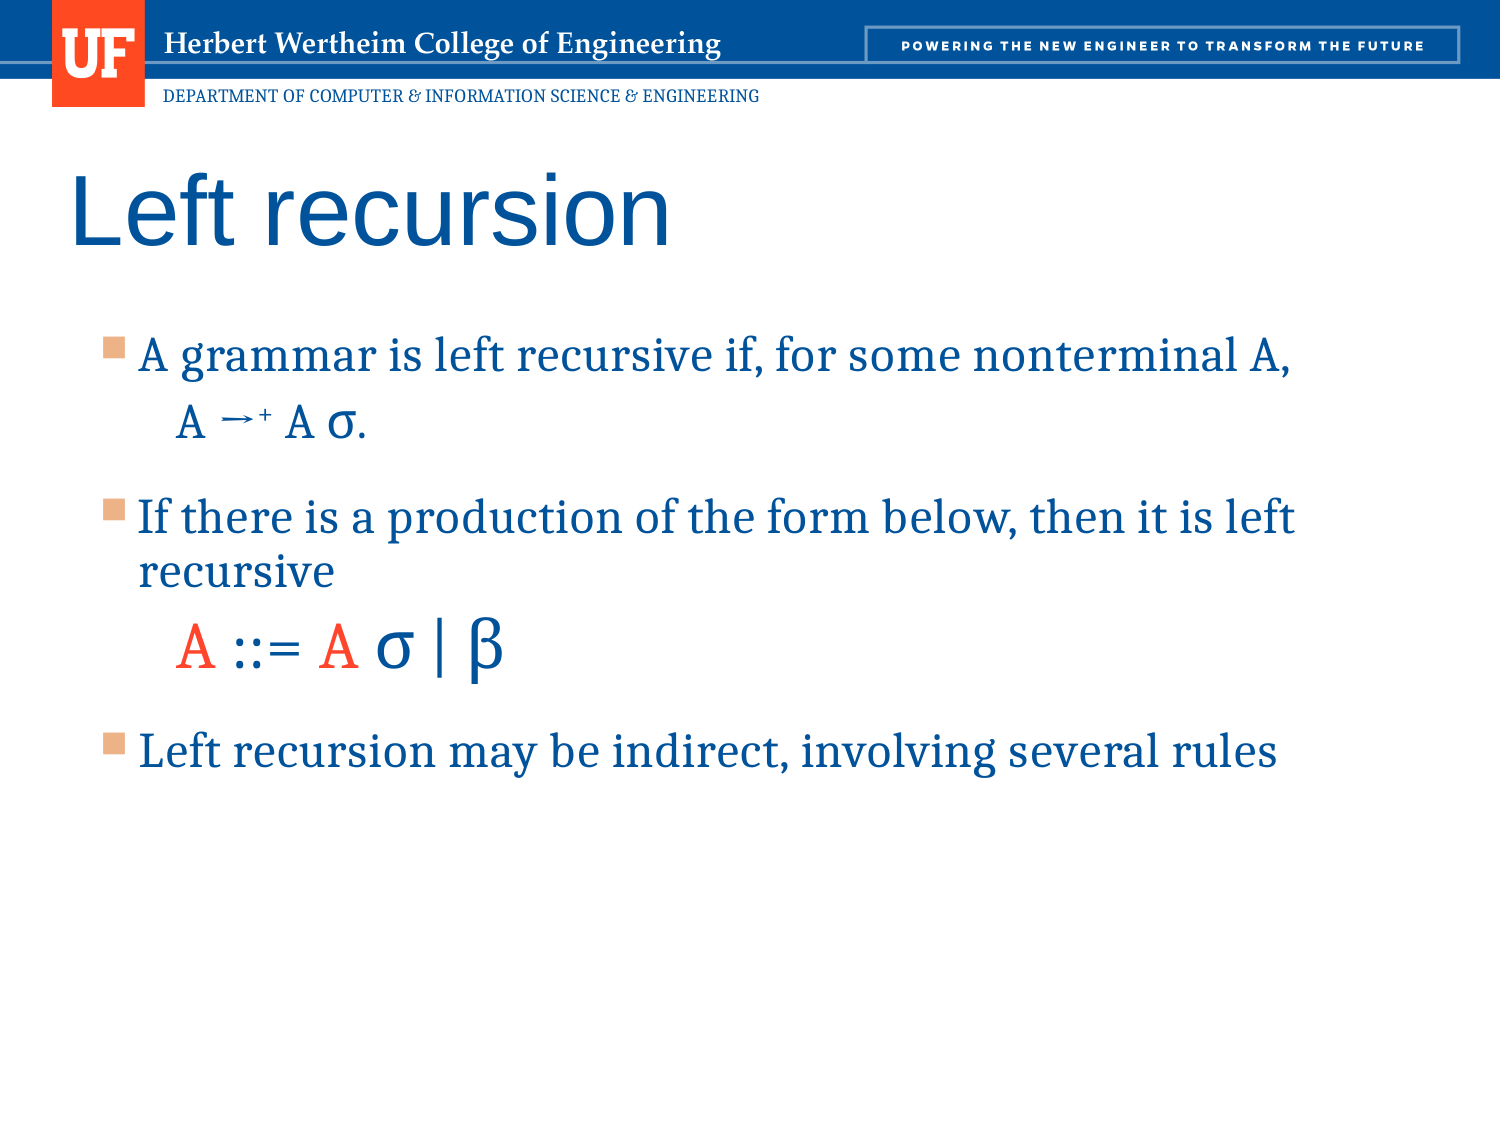

103
# Left recursion
A grammar is left recursive if, for some nonterminal A,
A →+ A σ.
If there is a production of the form below, then it is left recursive
A ::= A σ | β
Left recursion may be indirect, involving several rules